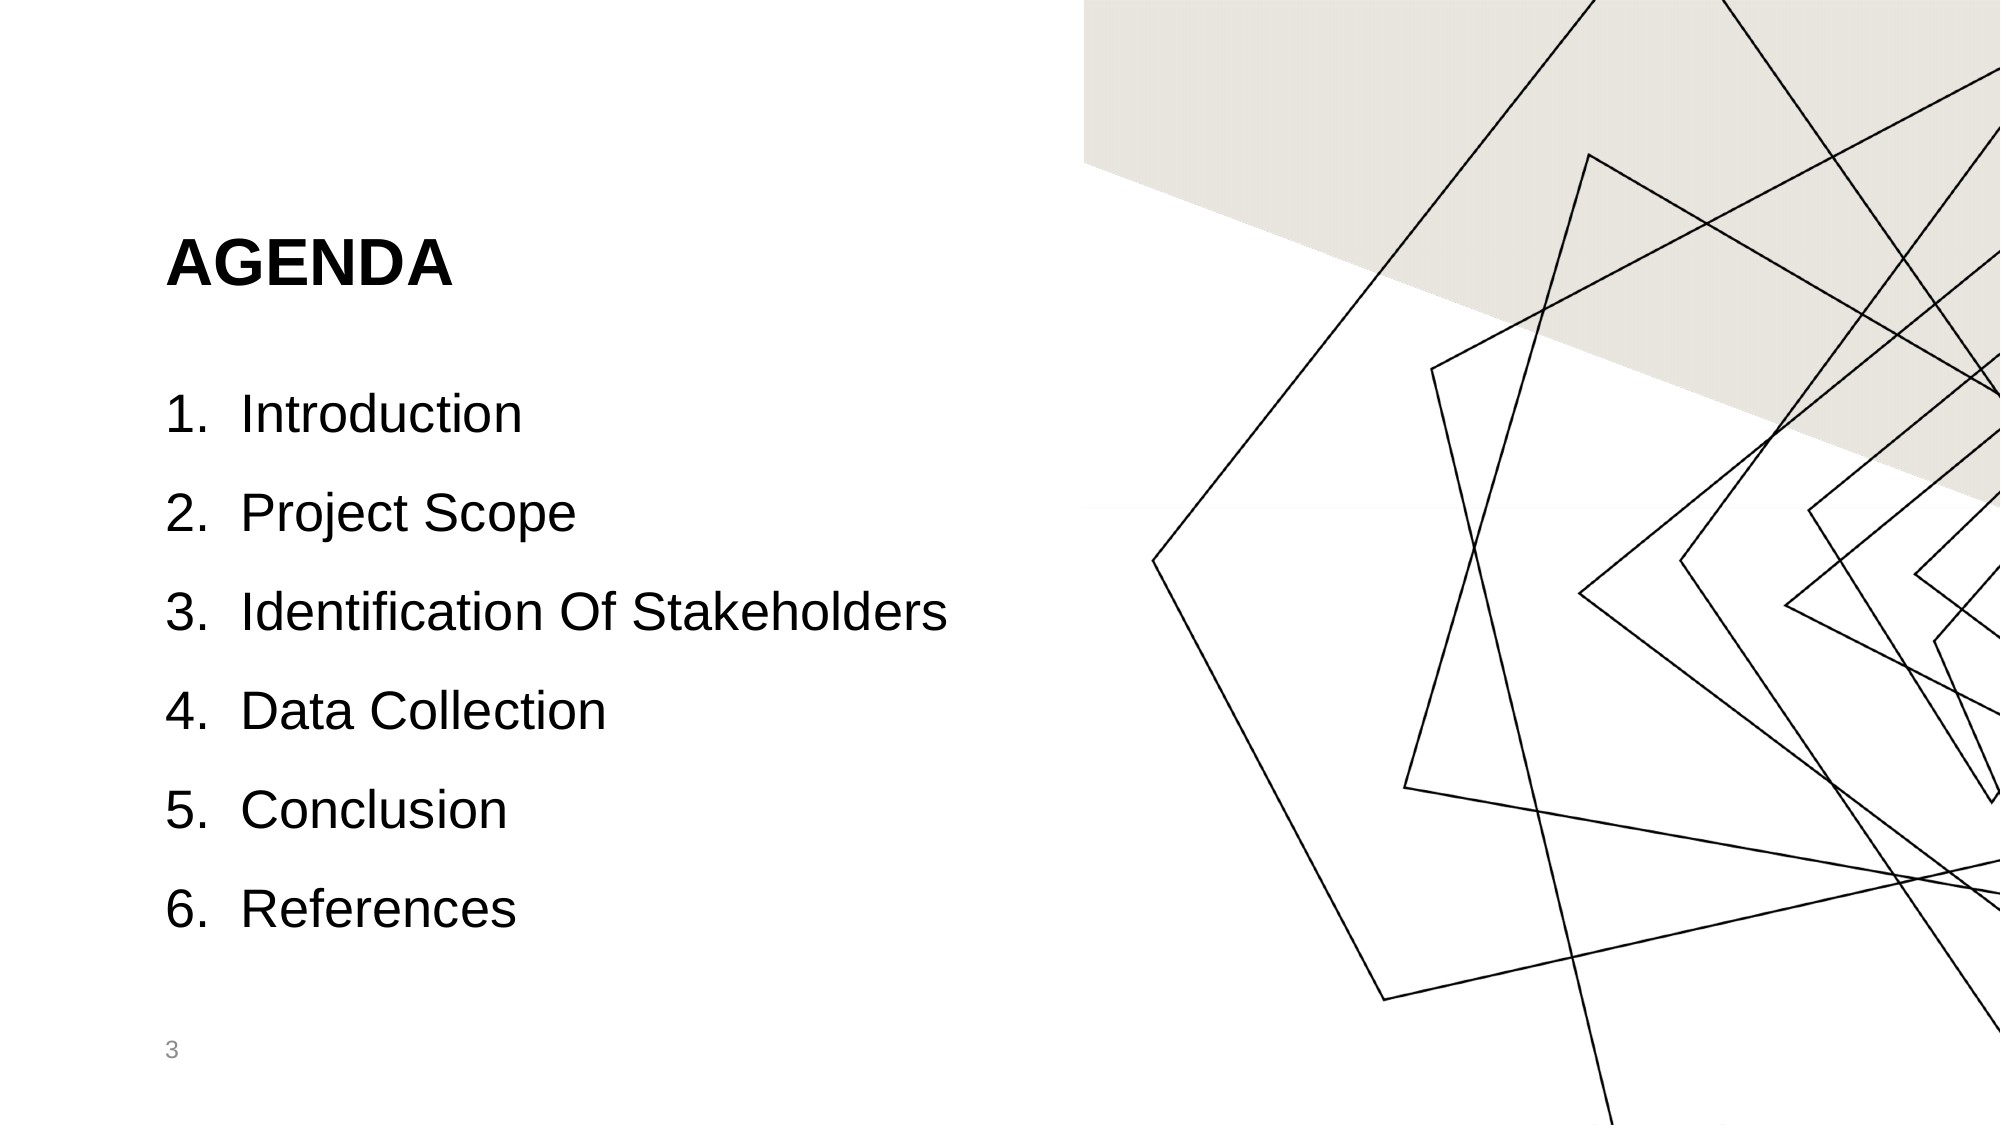

# Agenda
Introduction
Project Scope
Identification Of Stakeholders
Data Collection
Conclusion
References

3